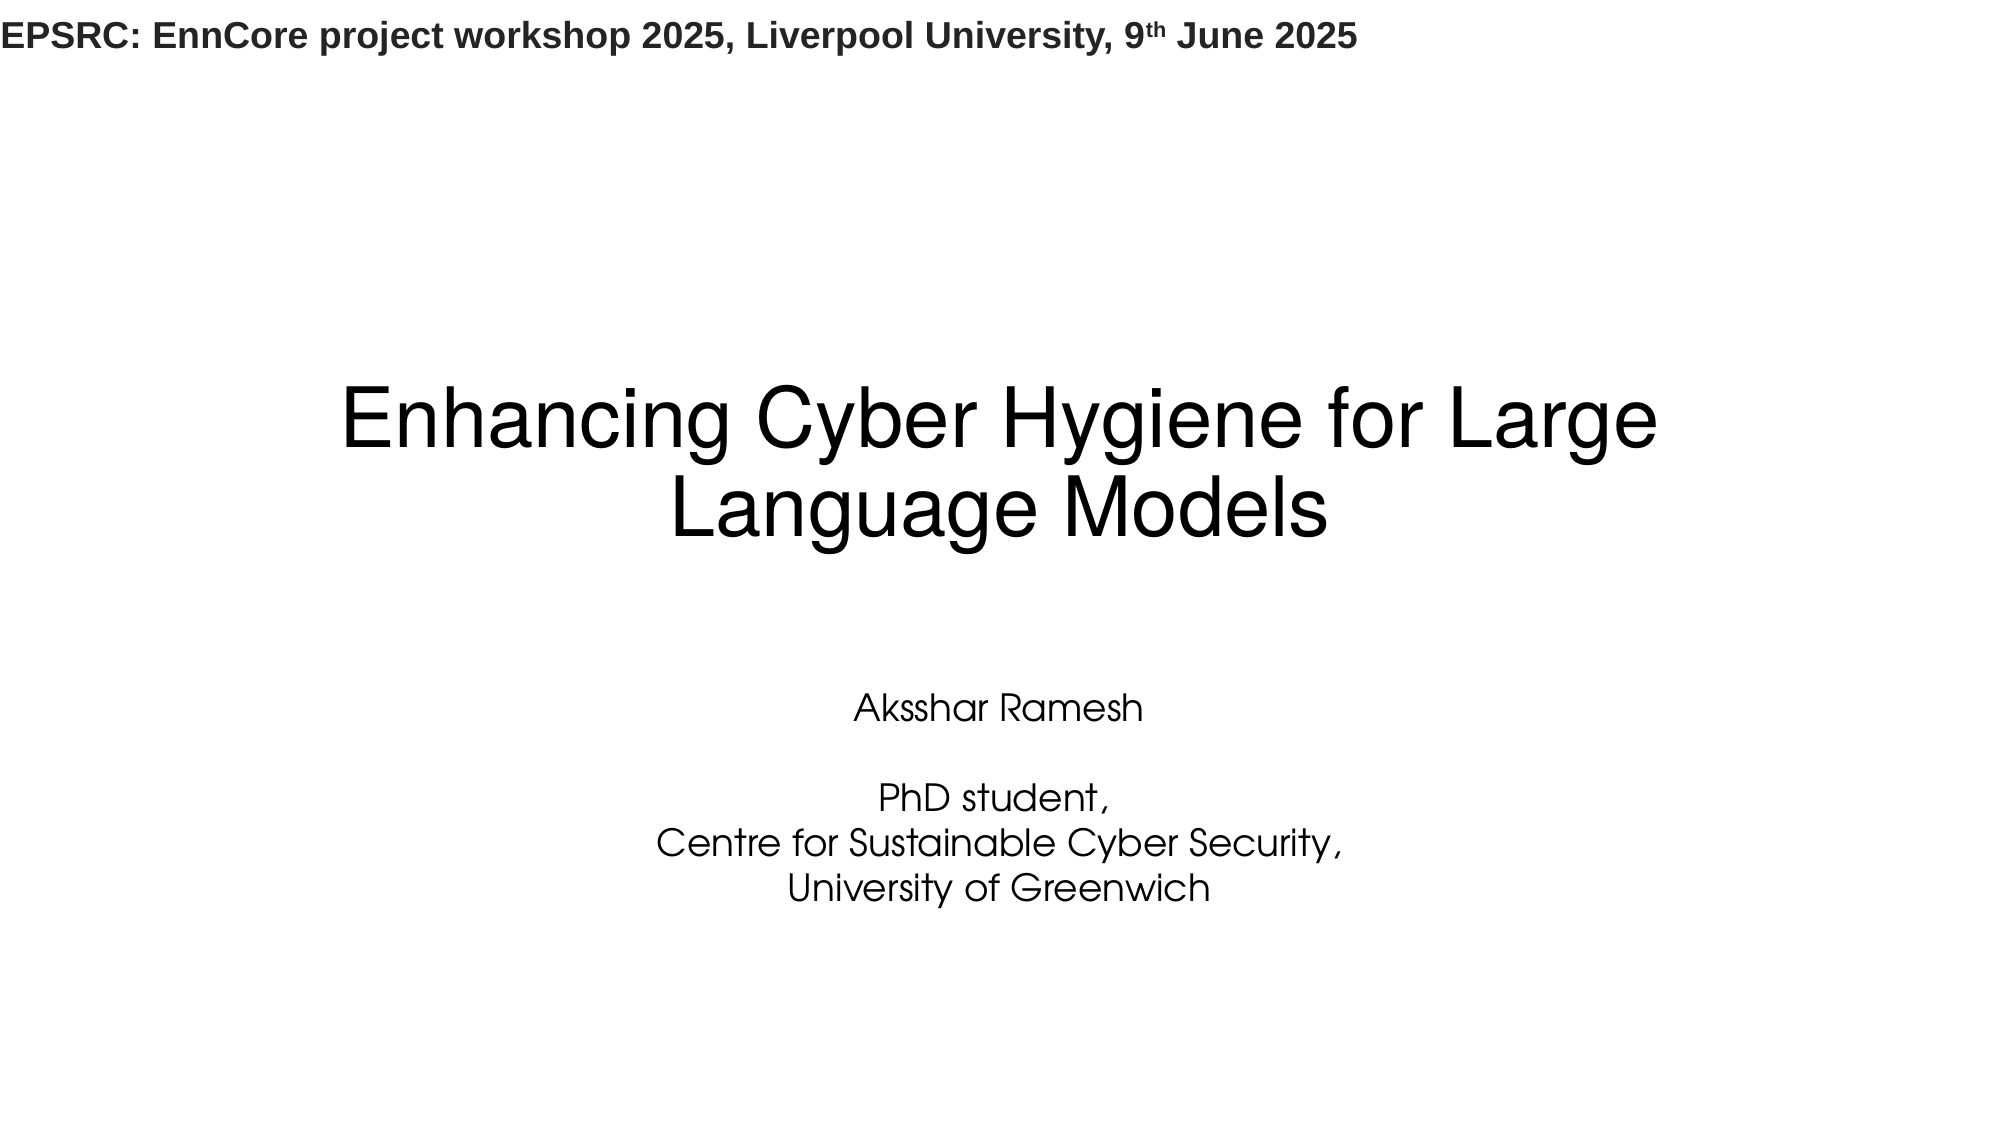

EPSRC: EnnCore project workshop 2025, Liverpool University, 9th June 2025
# Enhancing Cyber Hygiene for Large Language Models
Aksshar Ramesh

PhD student,
Centre for Sustainable Cyber Security, University of Greenwich